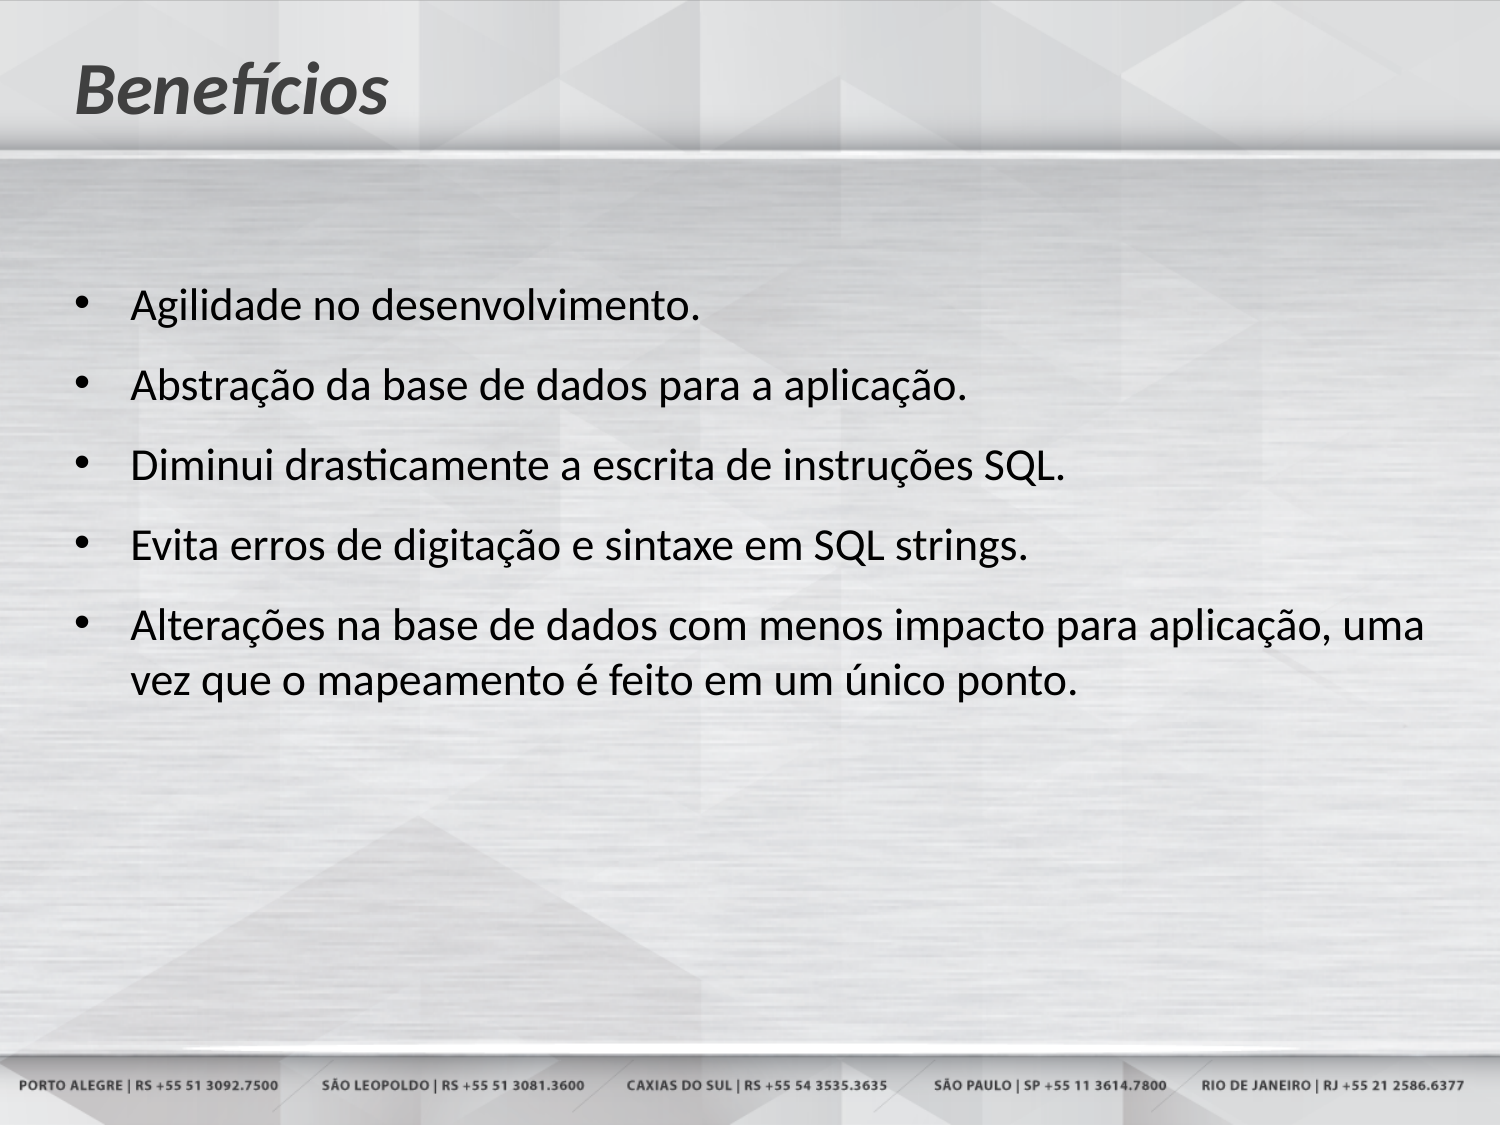

# Benefícios
Agilidade no desenvolvimento.
Abstração da base de dados para a aplicação.
Diminui drasticamente a escrita de instruções SQL.
Evita erros de digitação e sintaxe em SQL strings.
Alterações na base de dados com menos impacto para aplicação, uma vez que o mapeamento é feito em um único ponto.